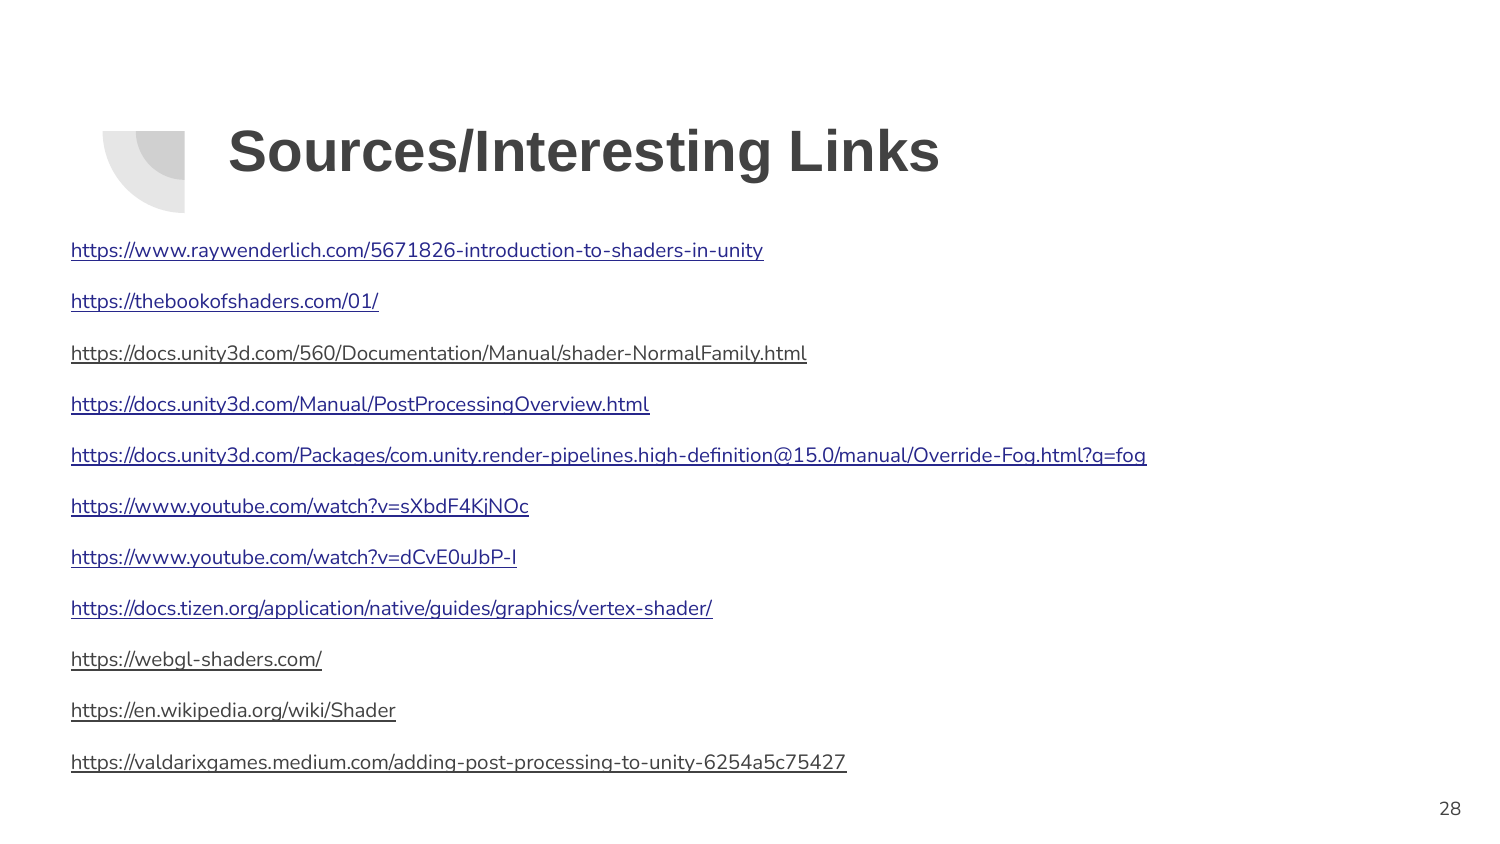

# Sources/Interesting Links
https://www.raywenderlich.com/5671826-introduction-to-shaders-in-unity
https://thebookofshaders.com/01/
https://docs.unity3d.com/560/Documentation/Manual/shader-NormalFamily.html
https://docs.unity3d.com/Manual/PostProcessingOverview.html
https://docs.unity3d.com/Packages/com.unity.render-pipelines.high-definition@15.0/manual/Override-Fog.html?q=fog
https://www.youtube.com/watch?v=sXbdF4KjNOc
https://www.youtube.com/watch?v=dCvE0uJbP-I
https://docs.tizen.org/application/native/guides/graphics/vertex-shader/
https://webgl-shaders.com/
https://en.wikipedia.org/wiki/Shader
https://valdarixgames.medium.com/adding-post-processing-to-unity-6254a5c75427
28